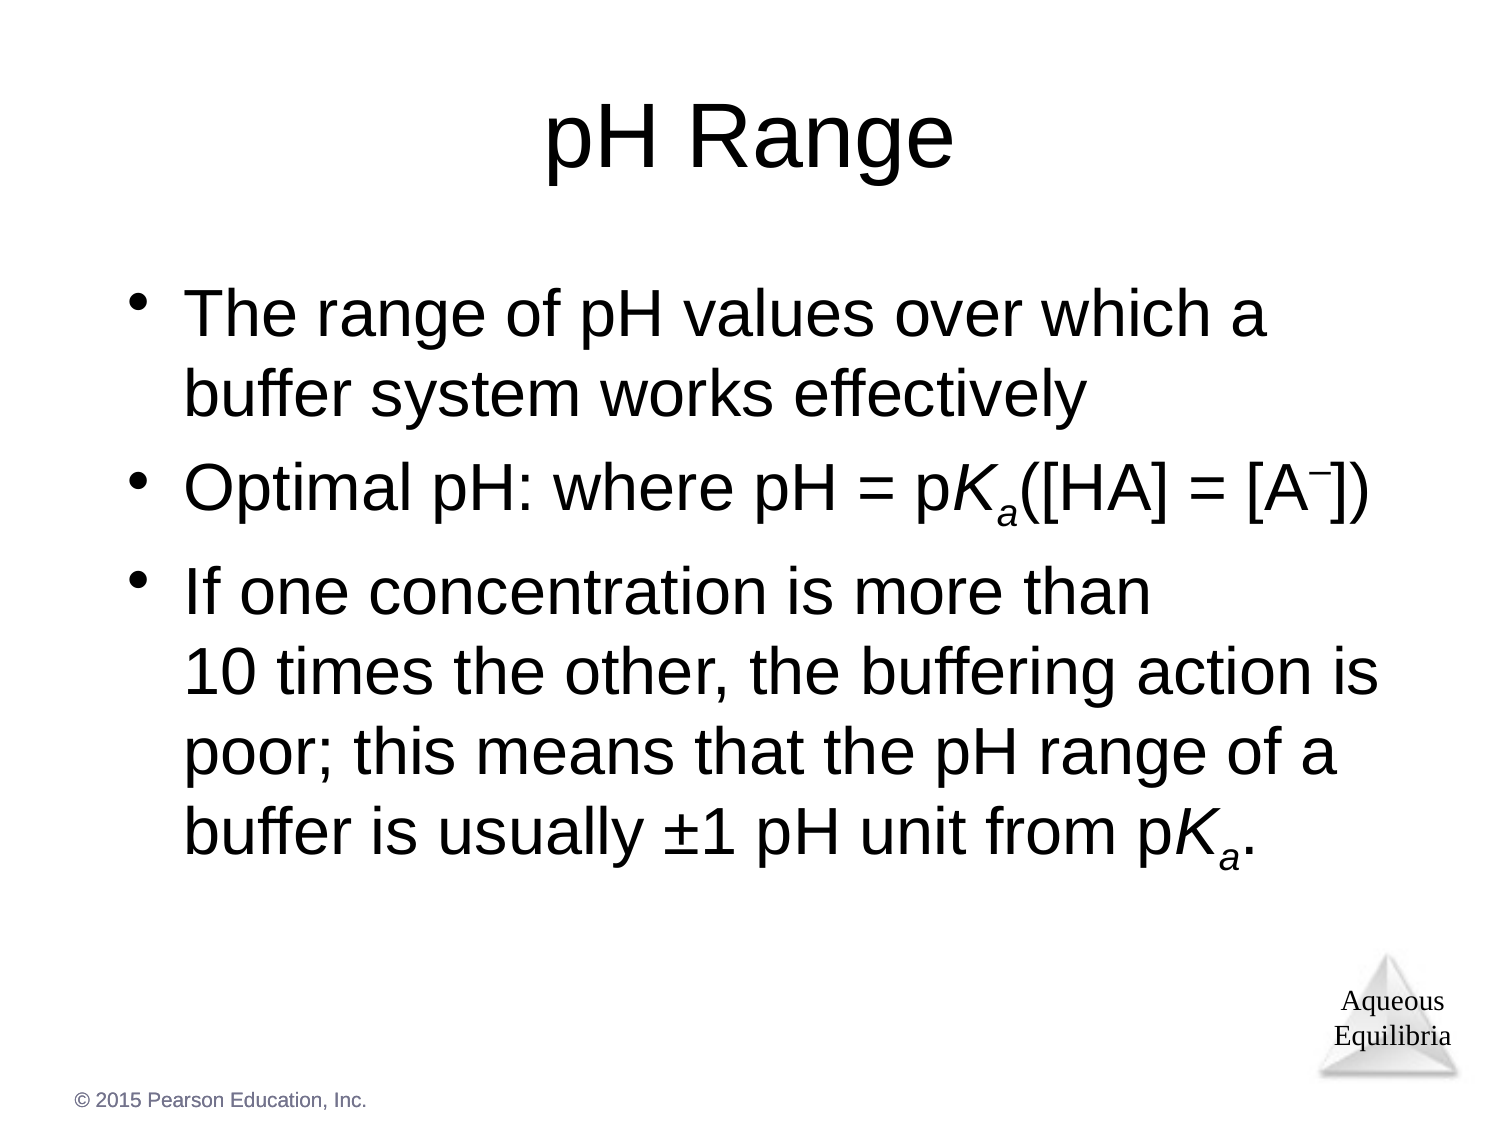

# pH Range
The range of pH values over which a buffer system works effectively
Optimal pH: where pH = pKa([HA] = [A–])
If one concentration is more than
10 times the other, the buffering action is poor; this means that the pH range of a buffer is usually ±1 pH unit from pKa.